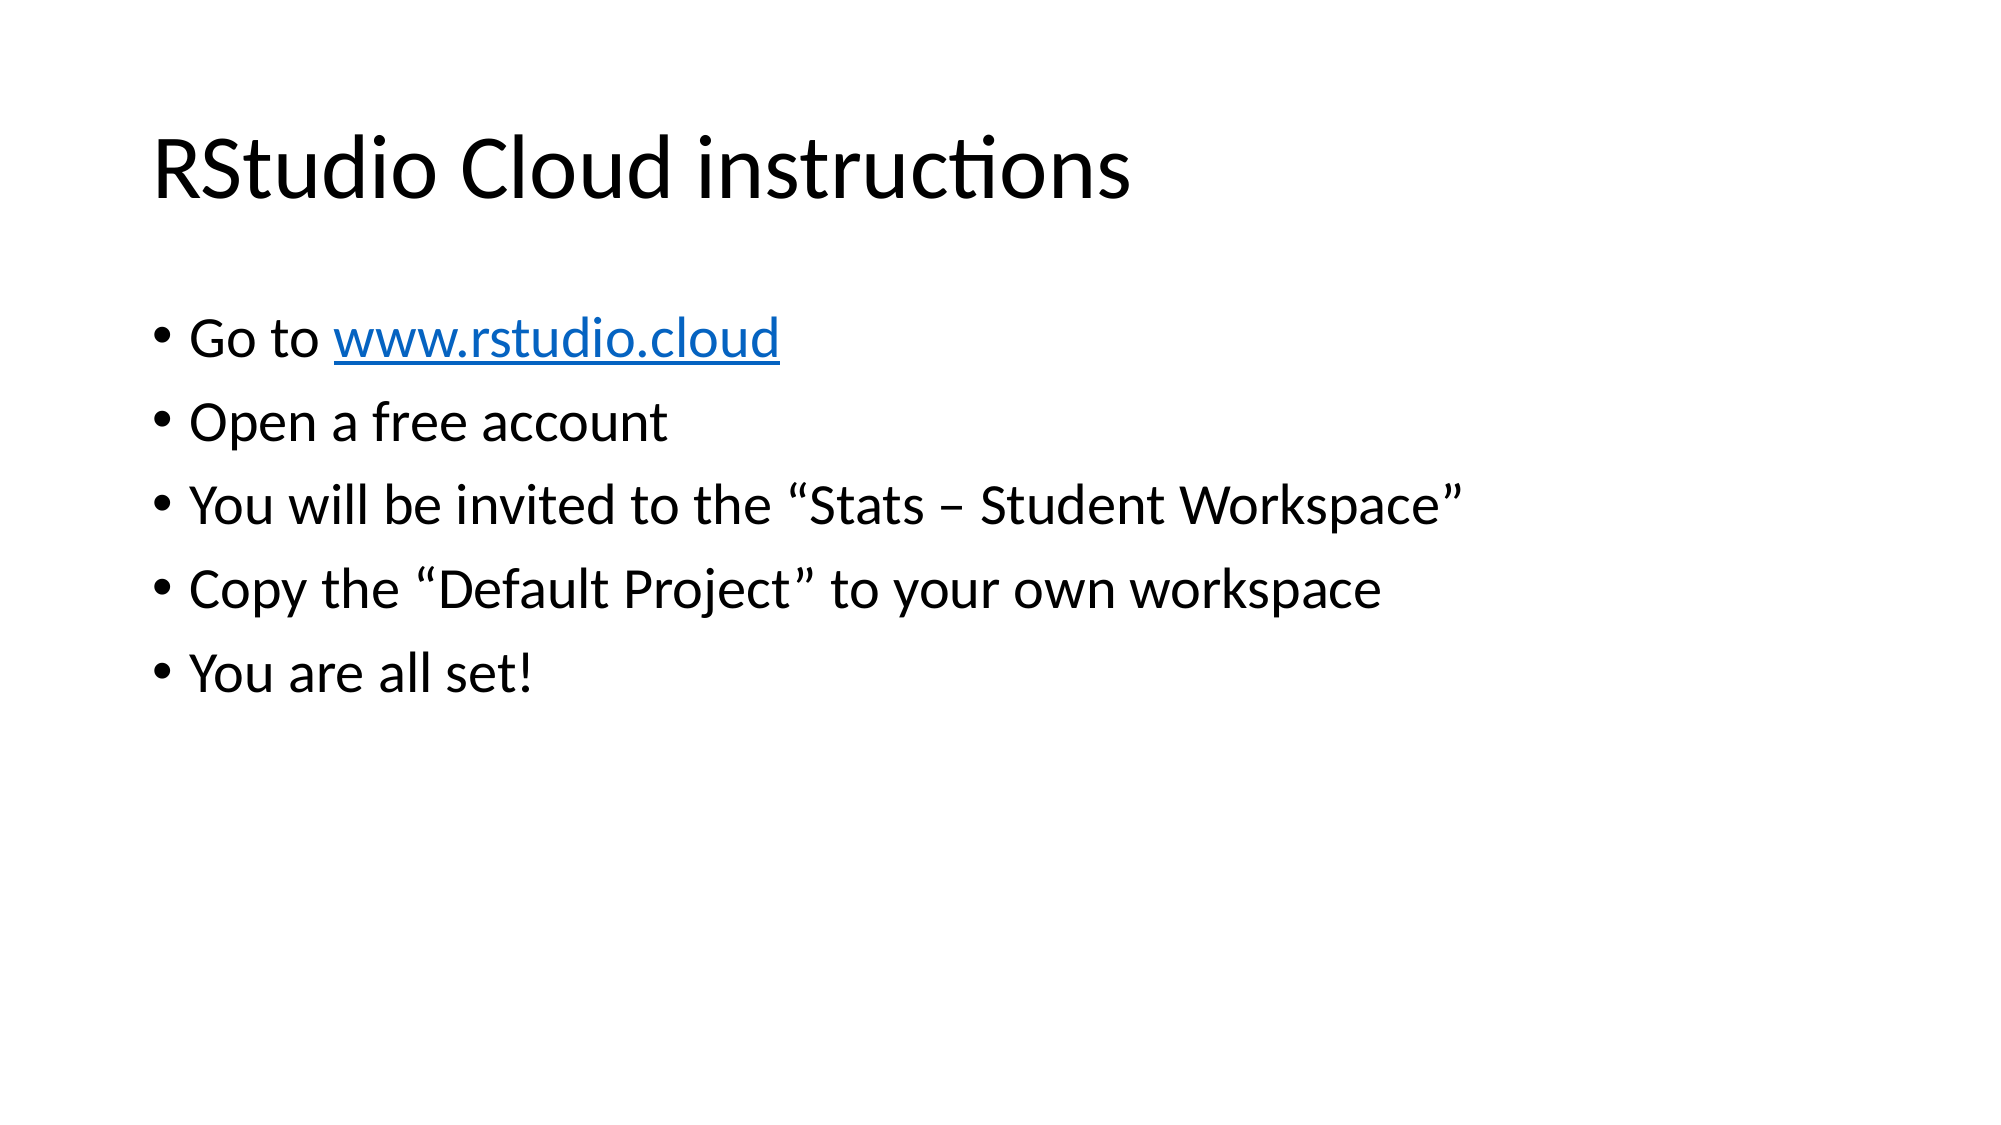

# RStudio Cloud instructions
Go to www.rstudio.cloud
Open a free account
You will be invited to the “Stats – Student Workspace”
Copy the “Default Project” to your own workspace
You are all set!